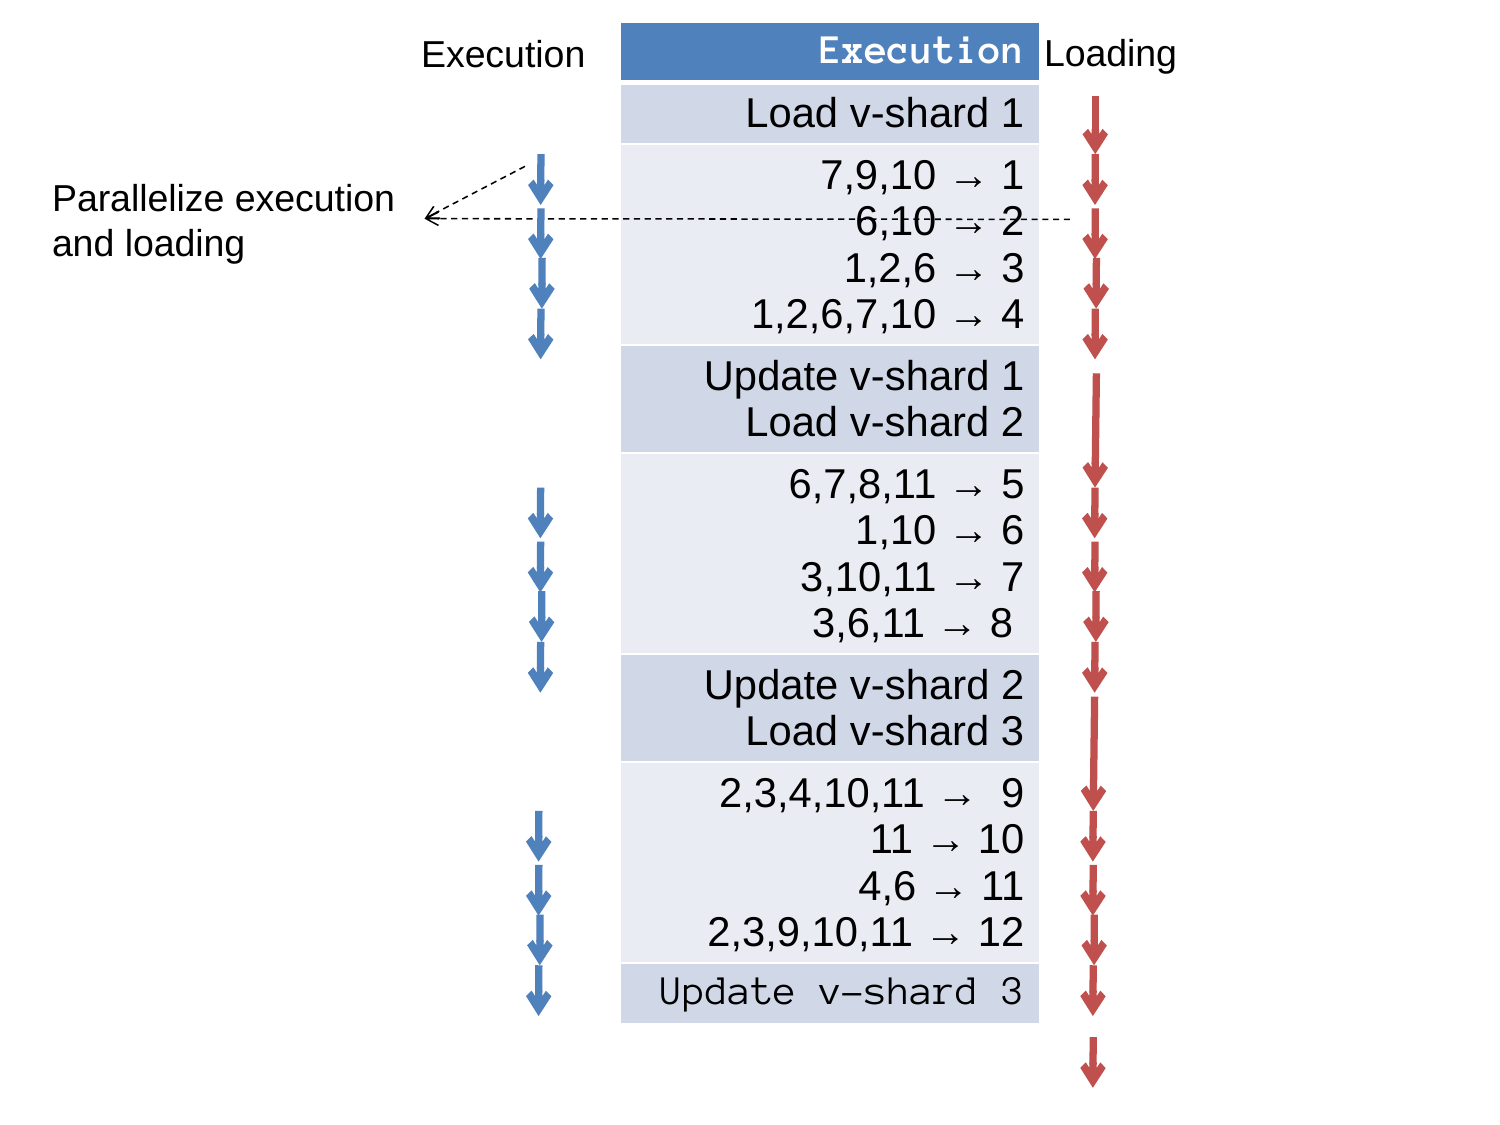

| Execution |
| --- |
| Load v-shard 1 |
| 7,9,10 → 1 6,10 → 2 1,2,6 → 3 1,2,6,7,10 → 4 |
| Update v-shard 1 Load v-shard 2 |
| 6,7,8,11 → 5 1,10 → 6 3,10,11 → 7 3,6,11 → 8 |
| Update v-shard 2 Load v-shard 3 |
| 2,3,4,10,11 → 9 11 → 10 4,6 → 11 2,3,9,10,11 → 12 |
| Update v-shard 3 |
Loading
Execution
Parallelize execution and loading